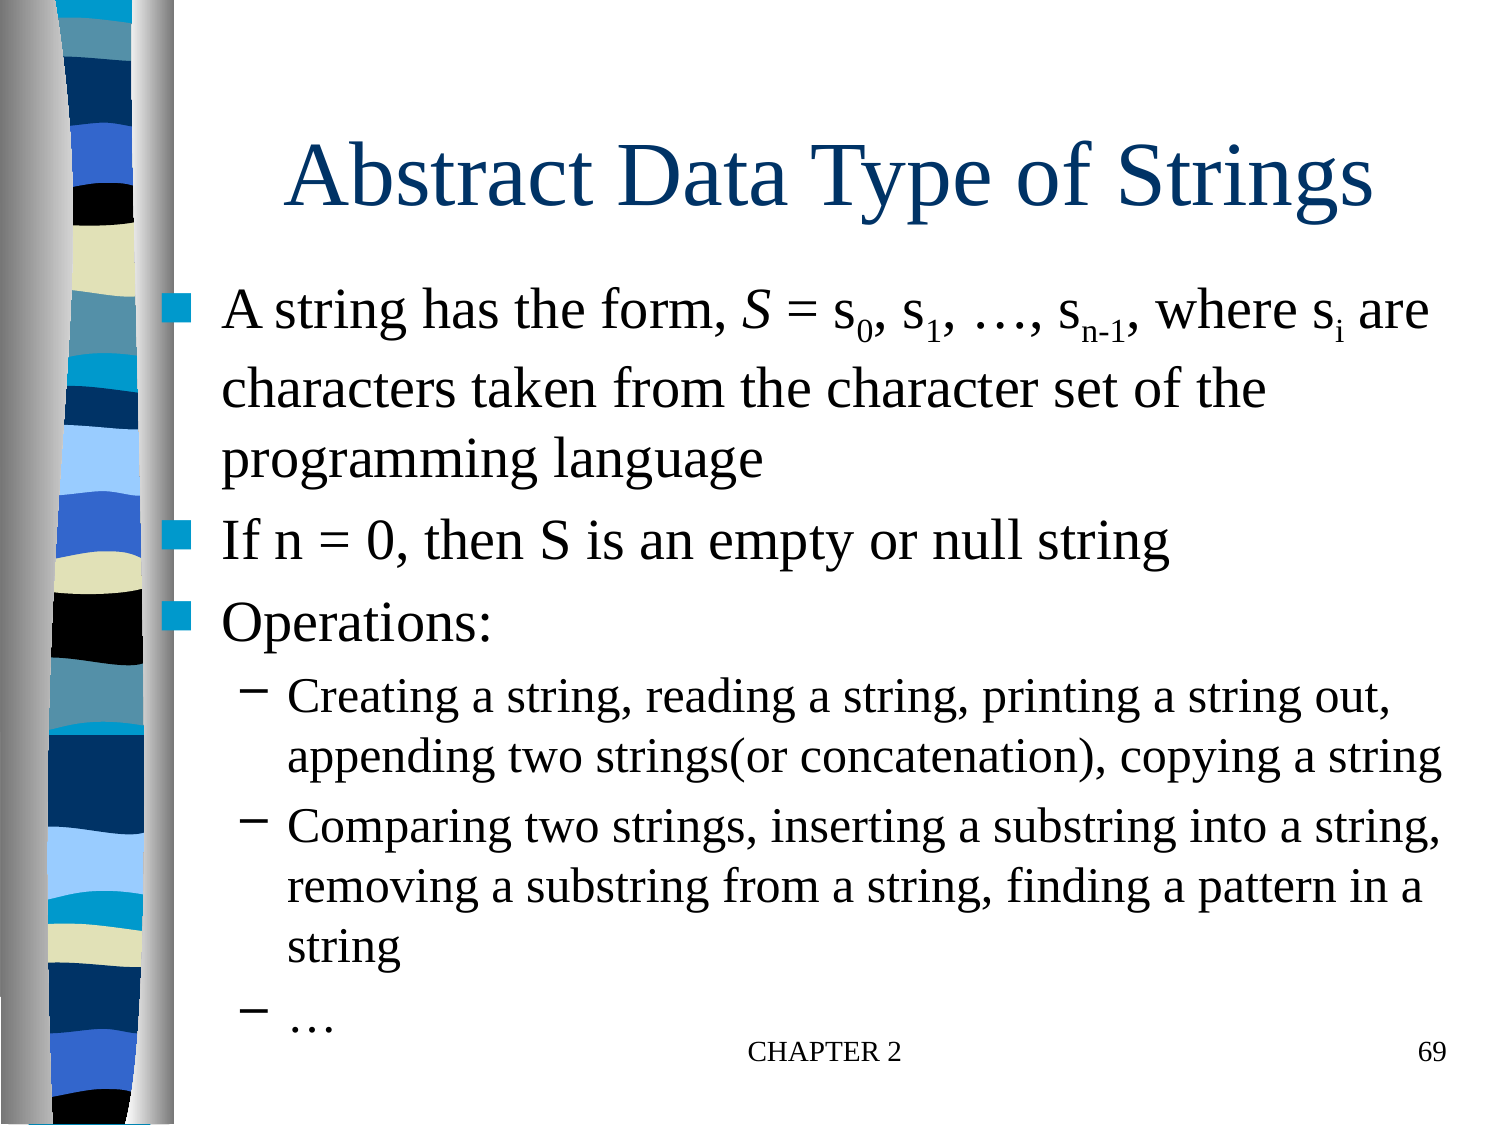

# Abstract Data Type of Strings
A string has the form, S = s0, s1, …, sn-1, where si are characters taken from the character set of the programming language
If n = 0, then S is an empty or null string
Operations:
Creating a string, reading a string, printing a string out, appending two strings(or concatenation), copying a string
Comparing two strings, inserting a substring into a string, removing a substring from a string, finding a pattern in a string
…

CHAPTER 2
69